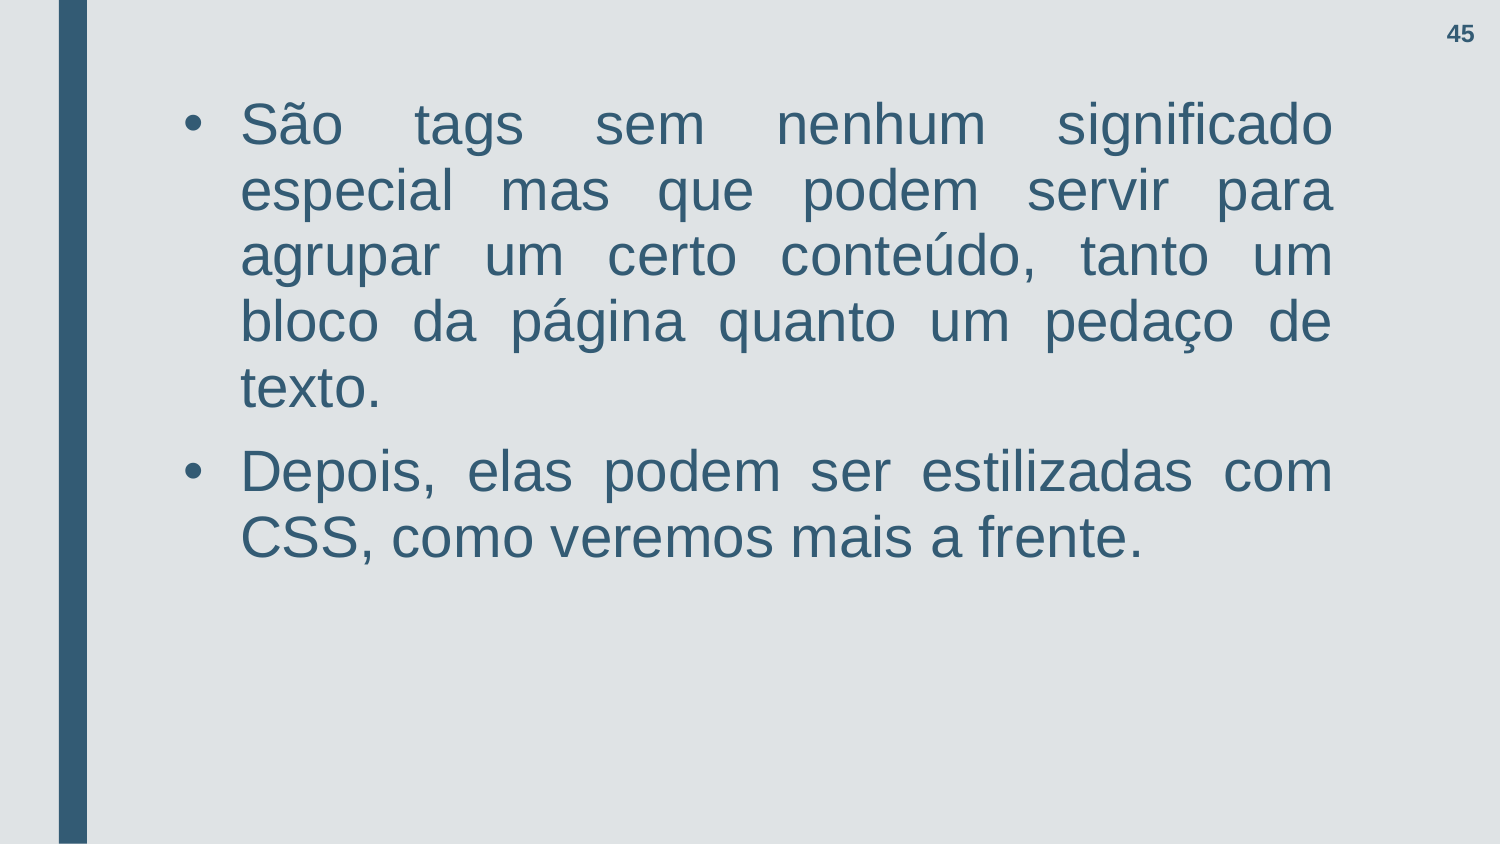

45
São tags sem nenhum significado especial mas que podem servir para agrupar um certo conteúdo, tanto um bloco da página quanto um pedaço de texto.
Depois, elas podem ser estilizadas com CSS, como veremos mais a frente.